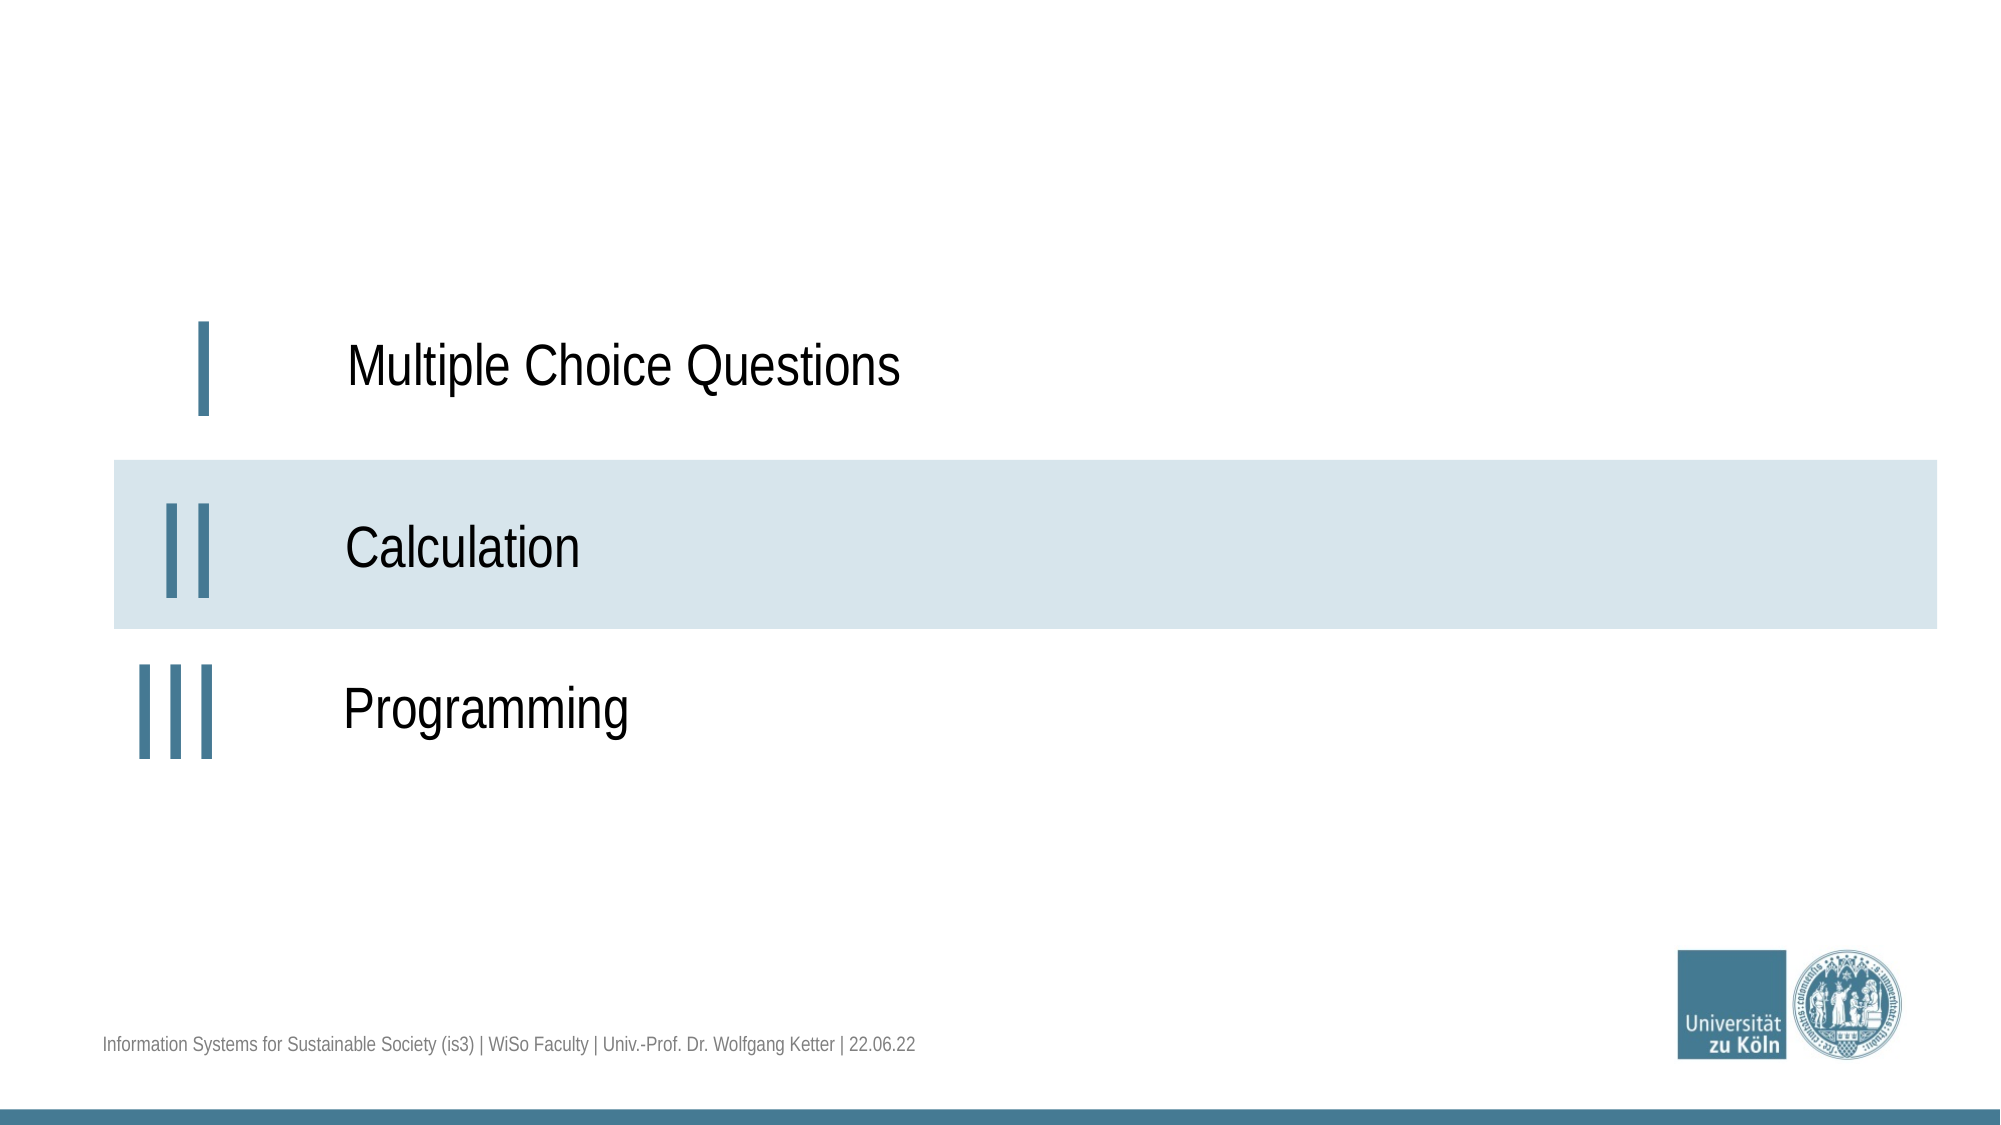

I
Multiple Choice Questions
II

Calculation
III
Programming